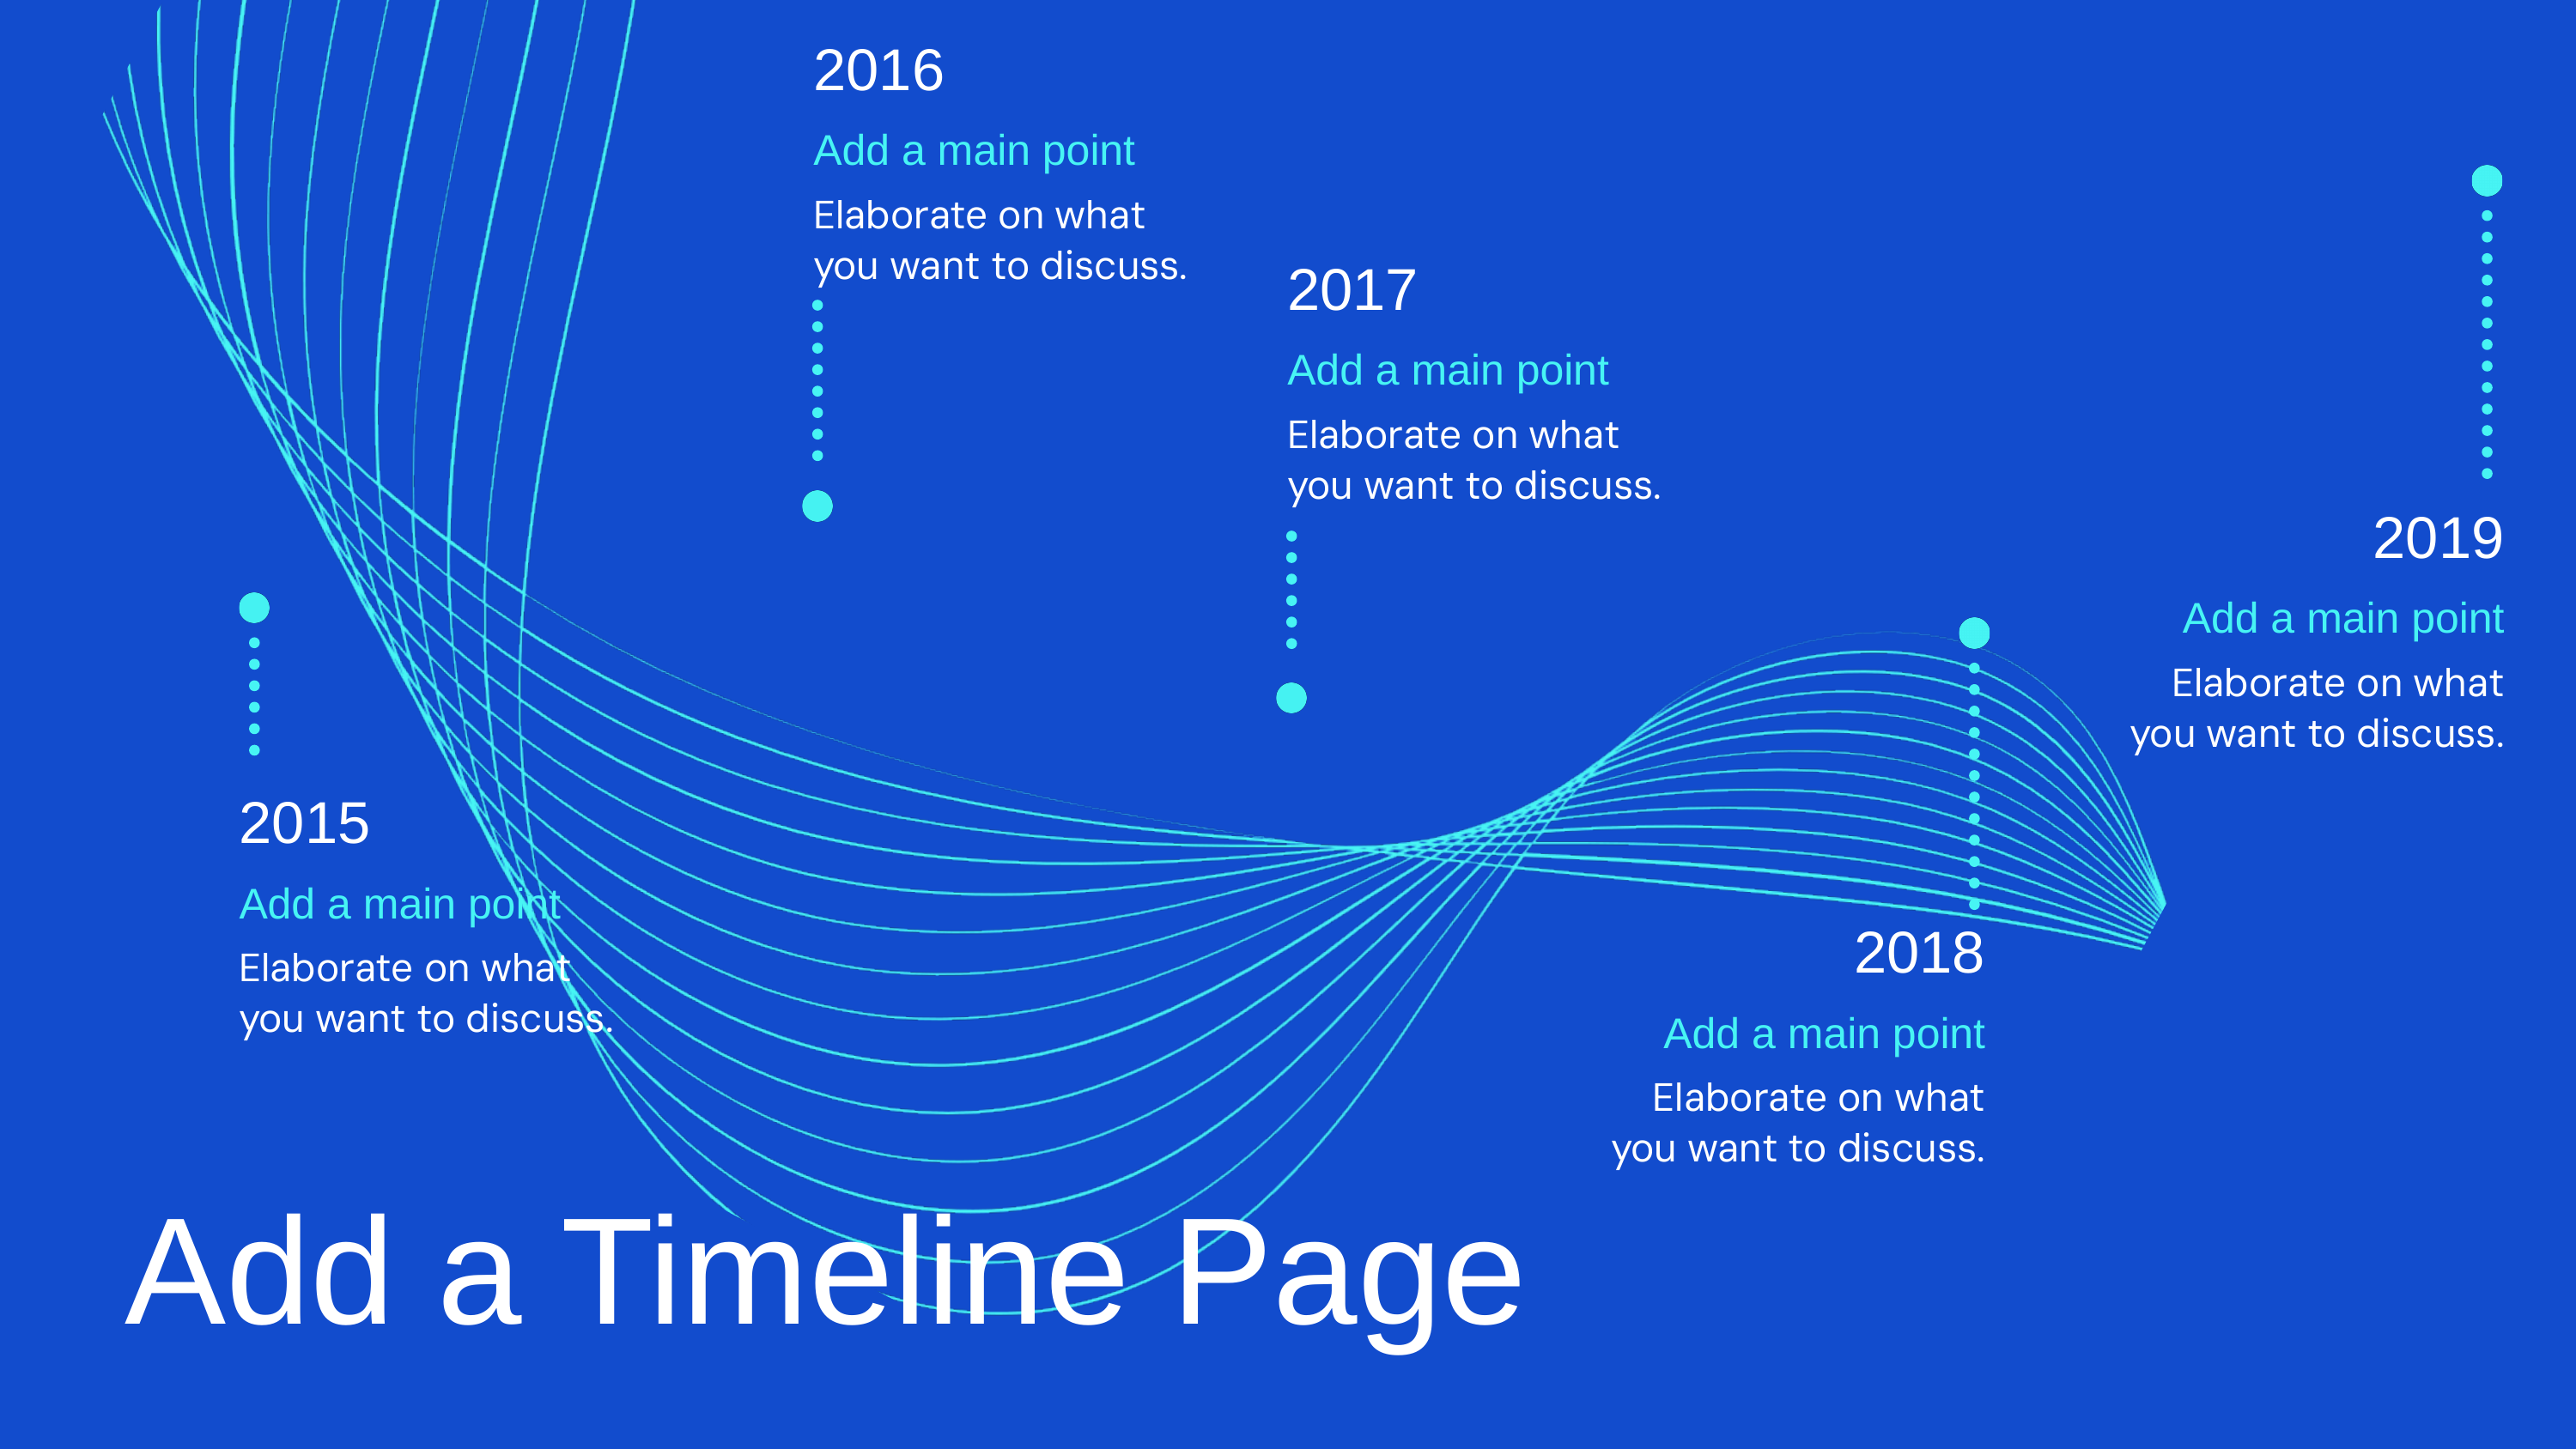

2016
Add a main point

Elaborate on what
you want to discuss.
2017

Add a main point
Elaborate on what
you want to discuss.
2019

Add a main point

Elaborate on what
you want to discuss.
2015
Add a main point
2018
Elaborate on what
you want to discuss.
Add a main point
Elaborate on what
you want to discuss.
Add a Timeline Page